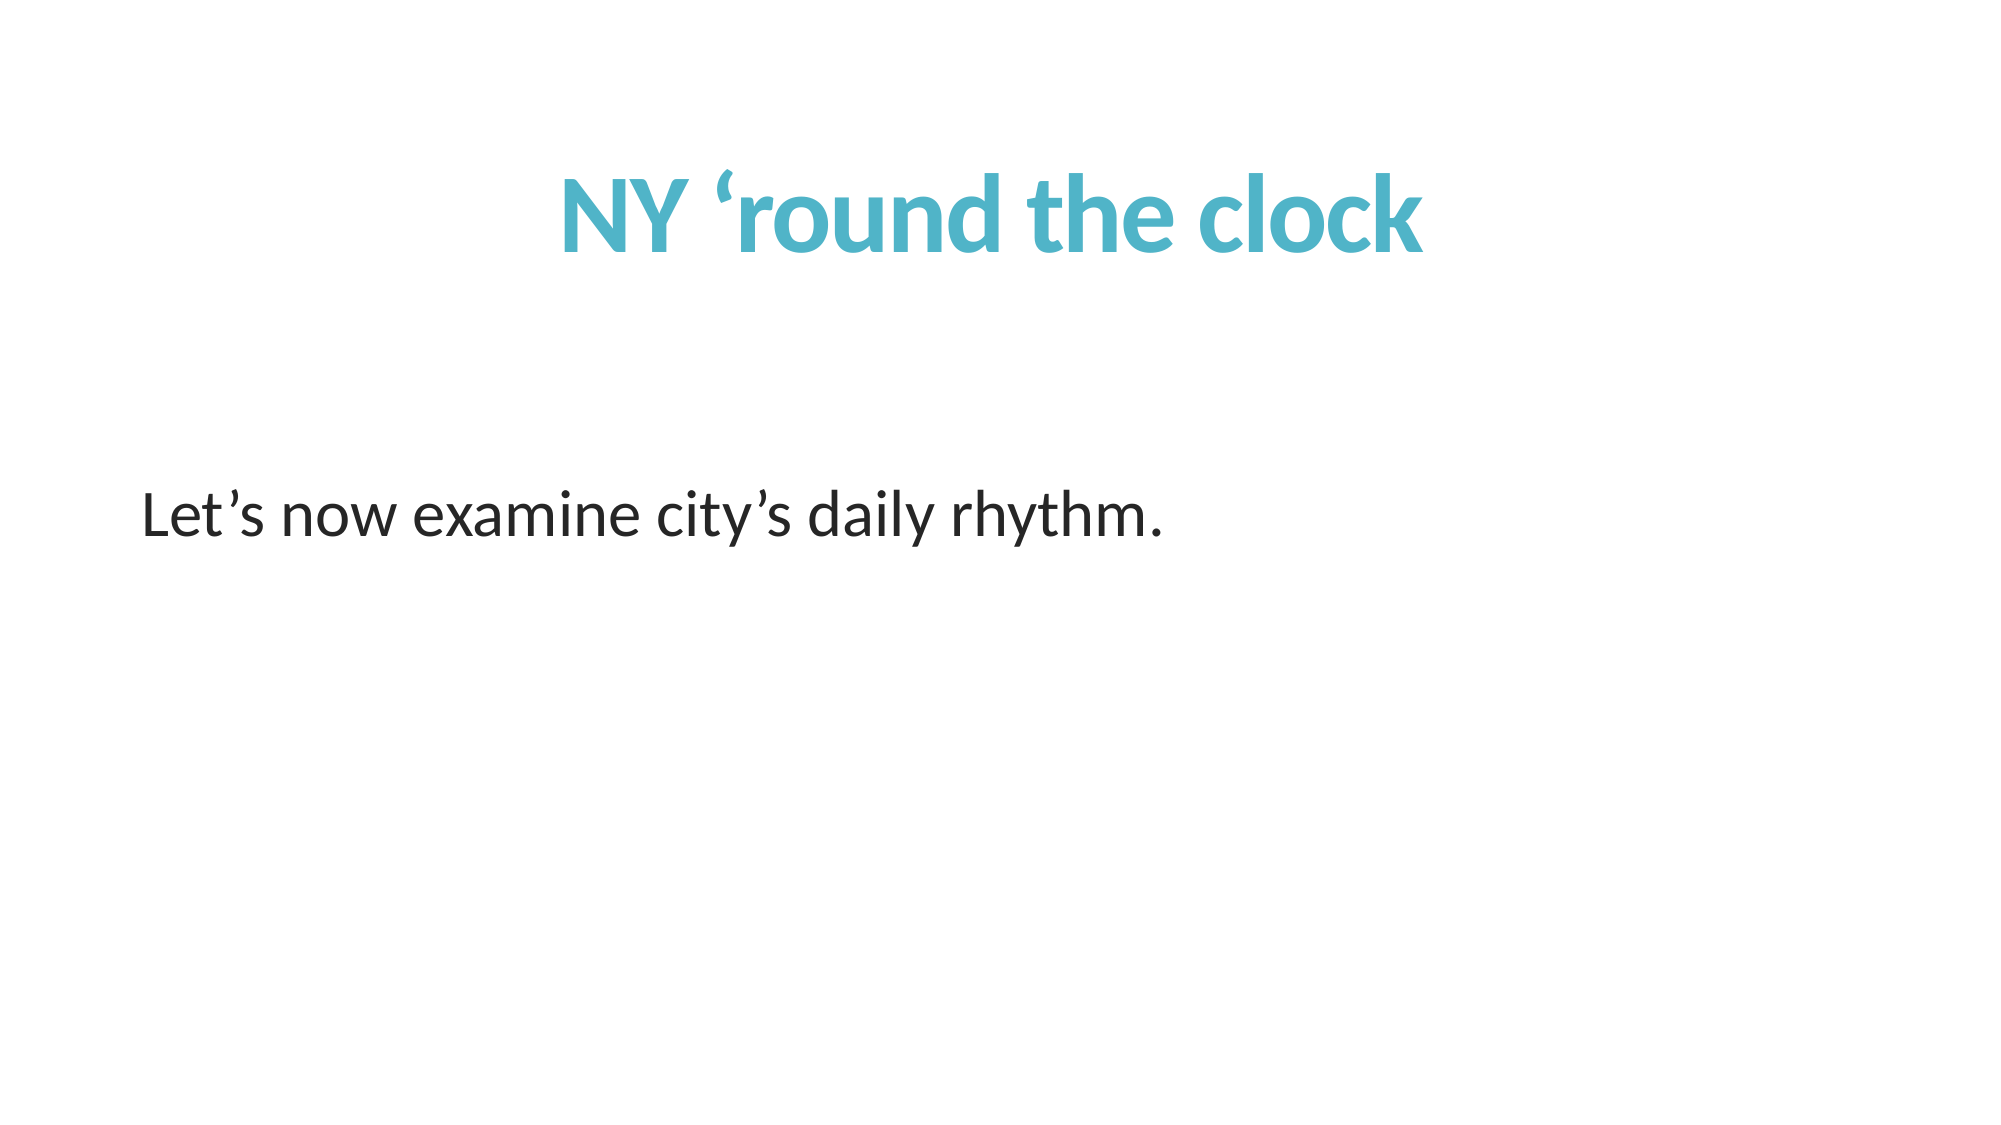

# NY ‘round the clock
Let’s now examine city’s daily rhythm.